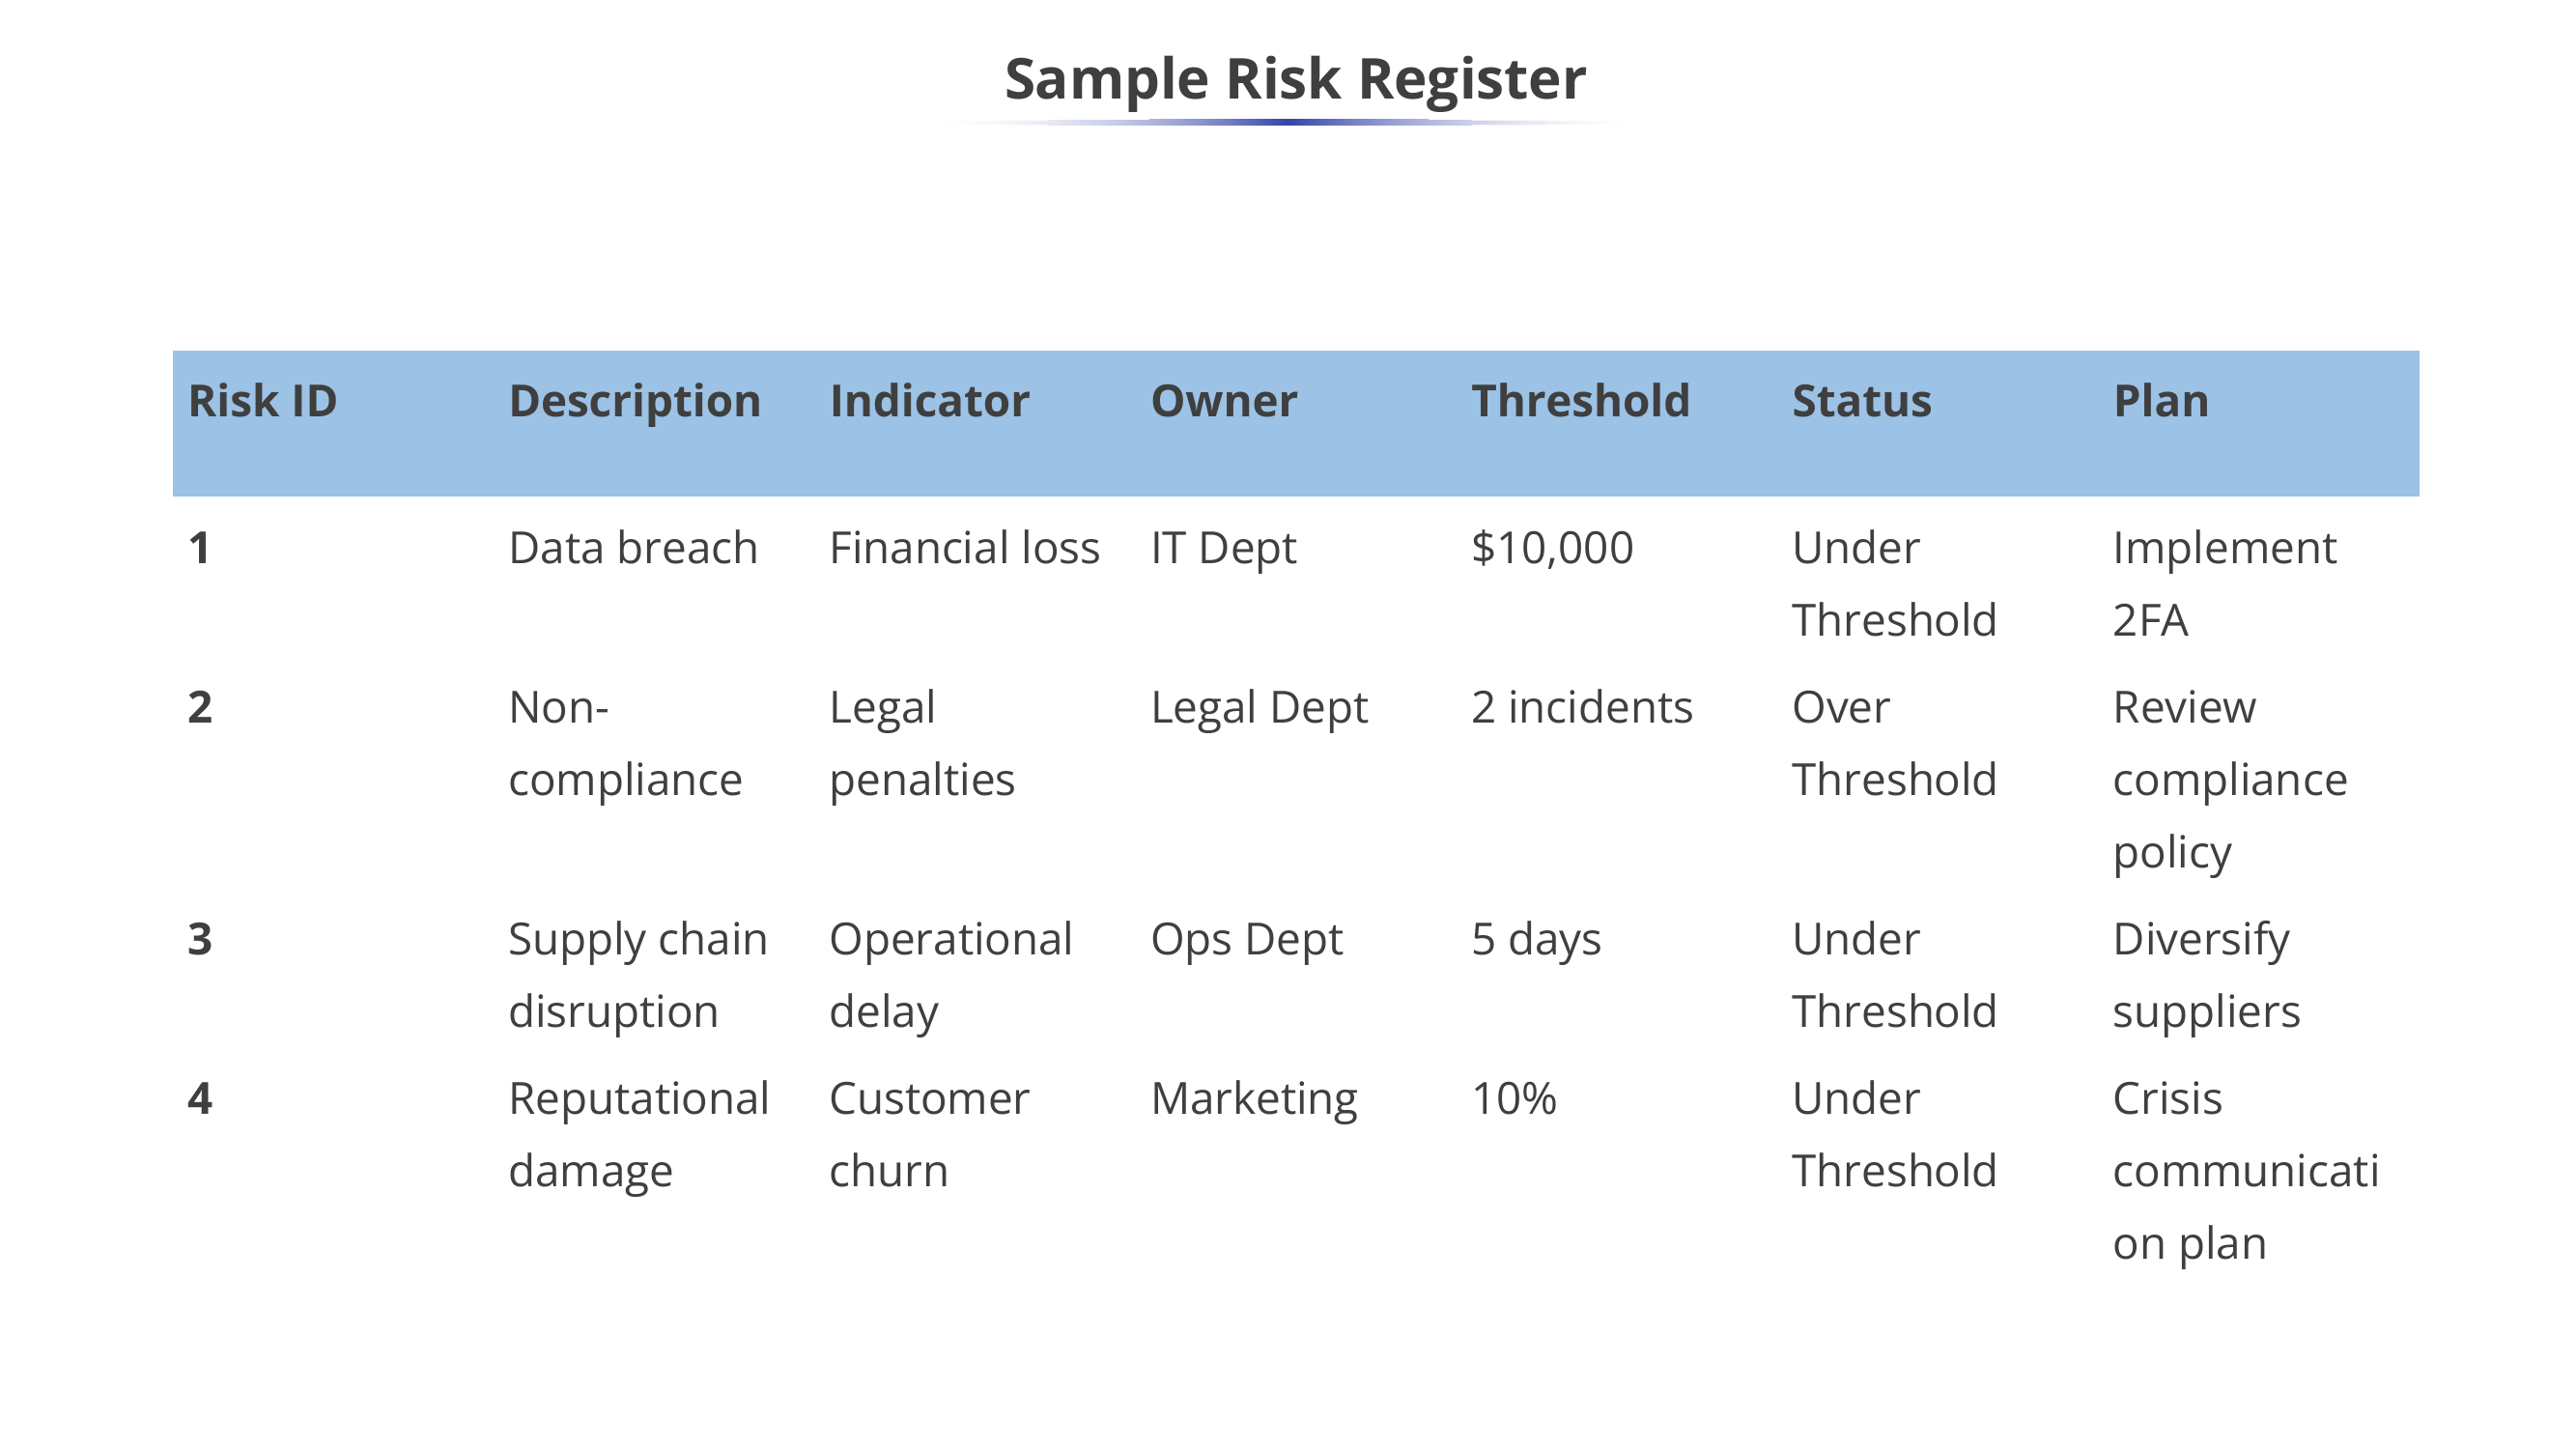

# Sample Risk Register

| Risk ID | Description | Indicator | Owner | Threshold | Status | Plan |
| --- | --- | --- | --- | --- | --- | --- |
| 1 | Data breach | Financial loss | IT Dept | $10,000 | Under Threshold | Implement 2FA |
| 2 | Non-compliance | Legal penalties | Legal Dept | 2 incidents | Over Threshold | Review compliance policy |
| 3 | Supply chain disruption | Operational delay | Ops Dept | 5 days | Under Threshold | Diversify suppliers |
| 4 | Reputational damage | Customer churn | Marketing | 10% | Under Threshold | Crisis communication plan |